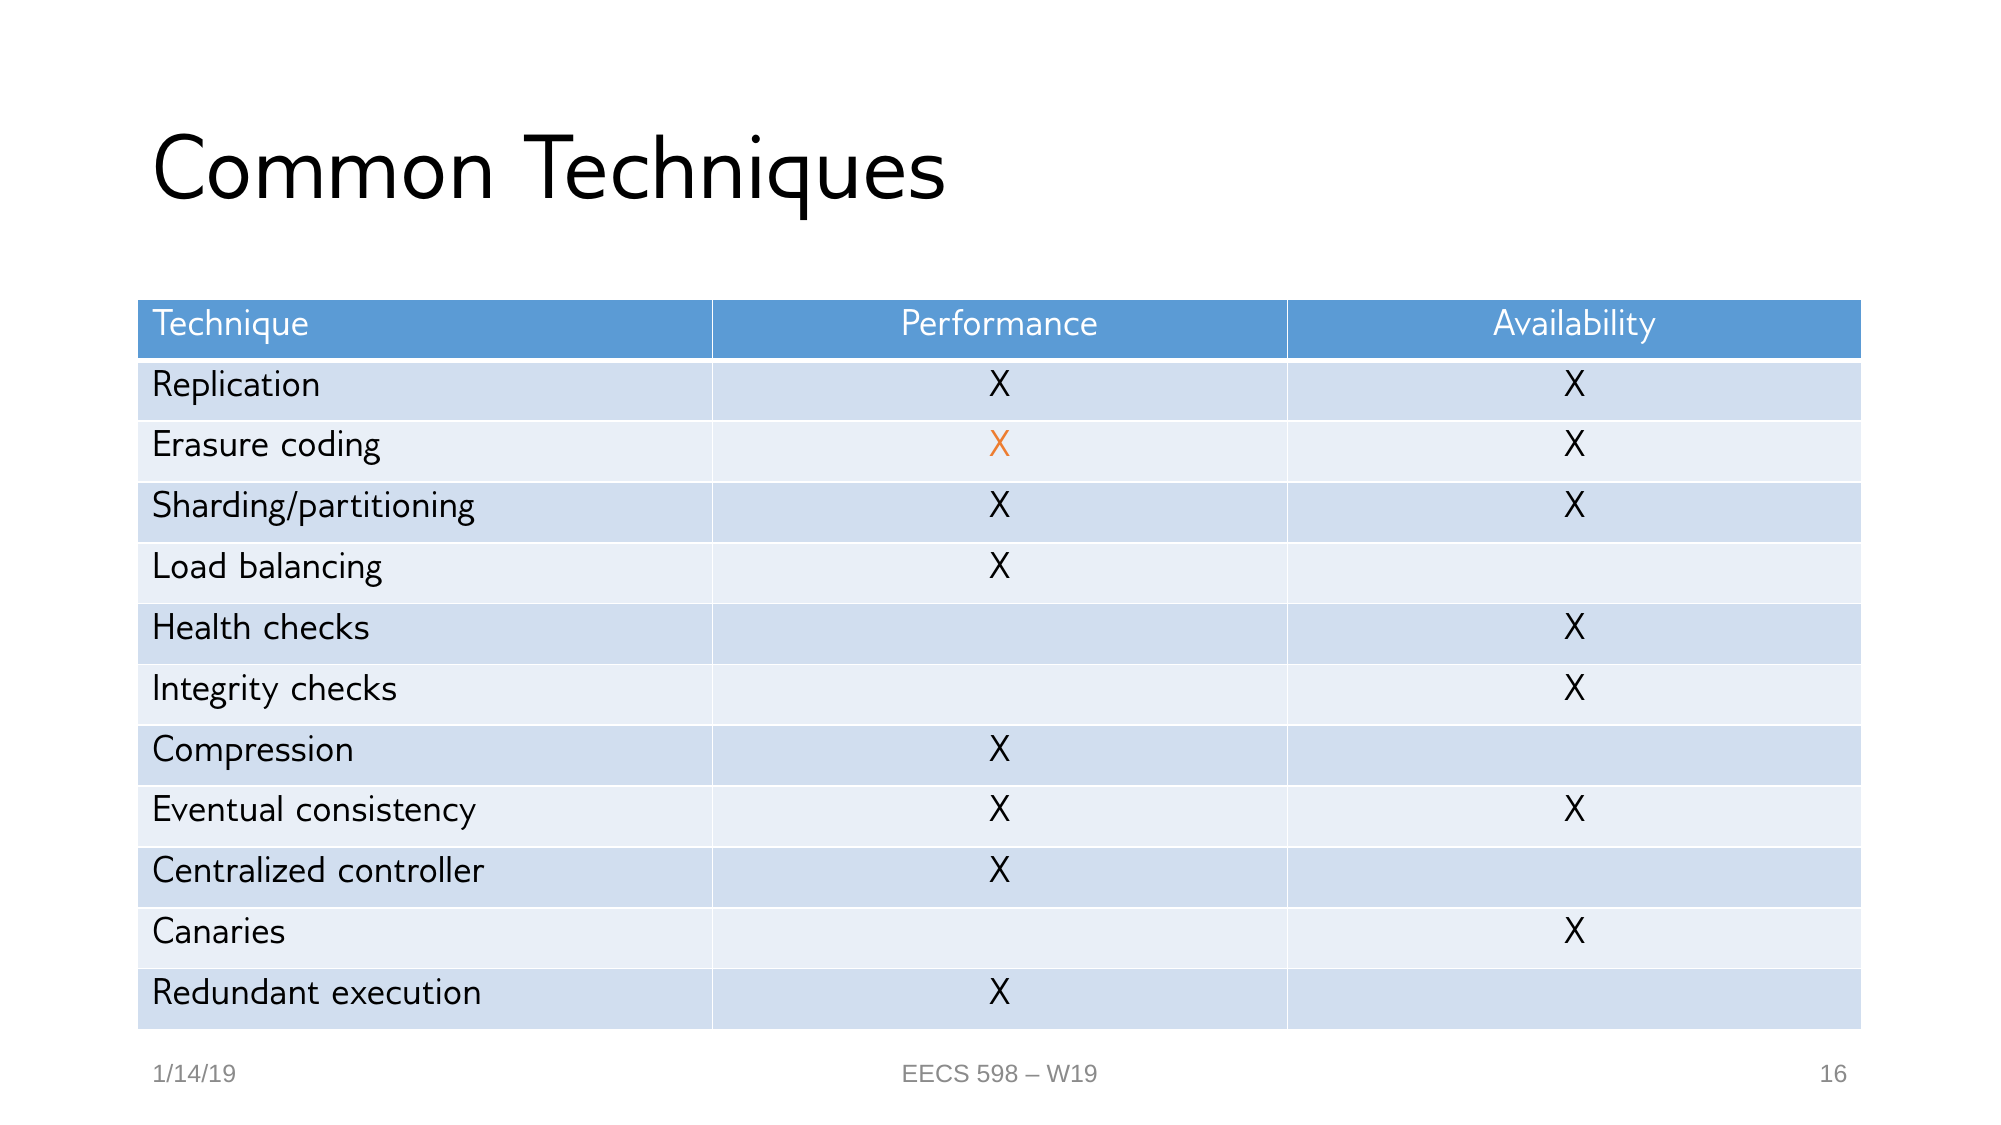

# Common Techniques
| Technique | Performance | Availability |
| --- | --- | --- |
| Replication | X | X |
| Erasure coding | X | X |
| Sharding/partitioning | X | X |
| Load balancing | X |  |
| Health checks |  | X |
| Integrity checks |  | X |
| Compression | X |  |
| Eventual consistency | X | X |
| Centralized controller | X |  |
| Canaries |  | X |
| Redundant execution | X |  |
1/14/19
EECS 598 – W19
16